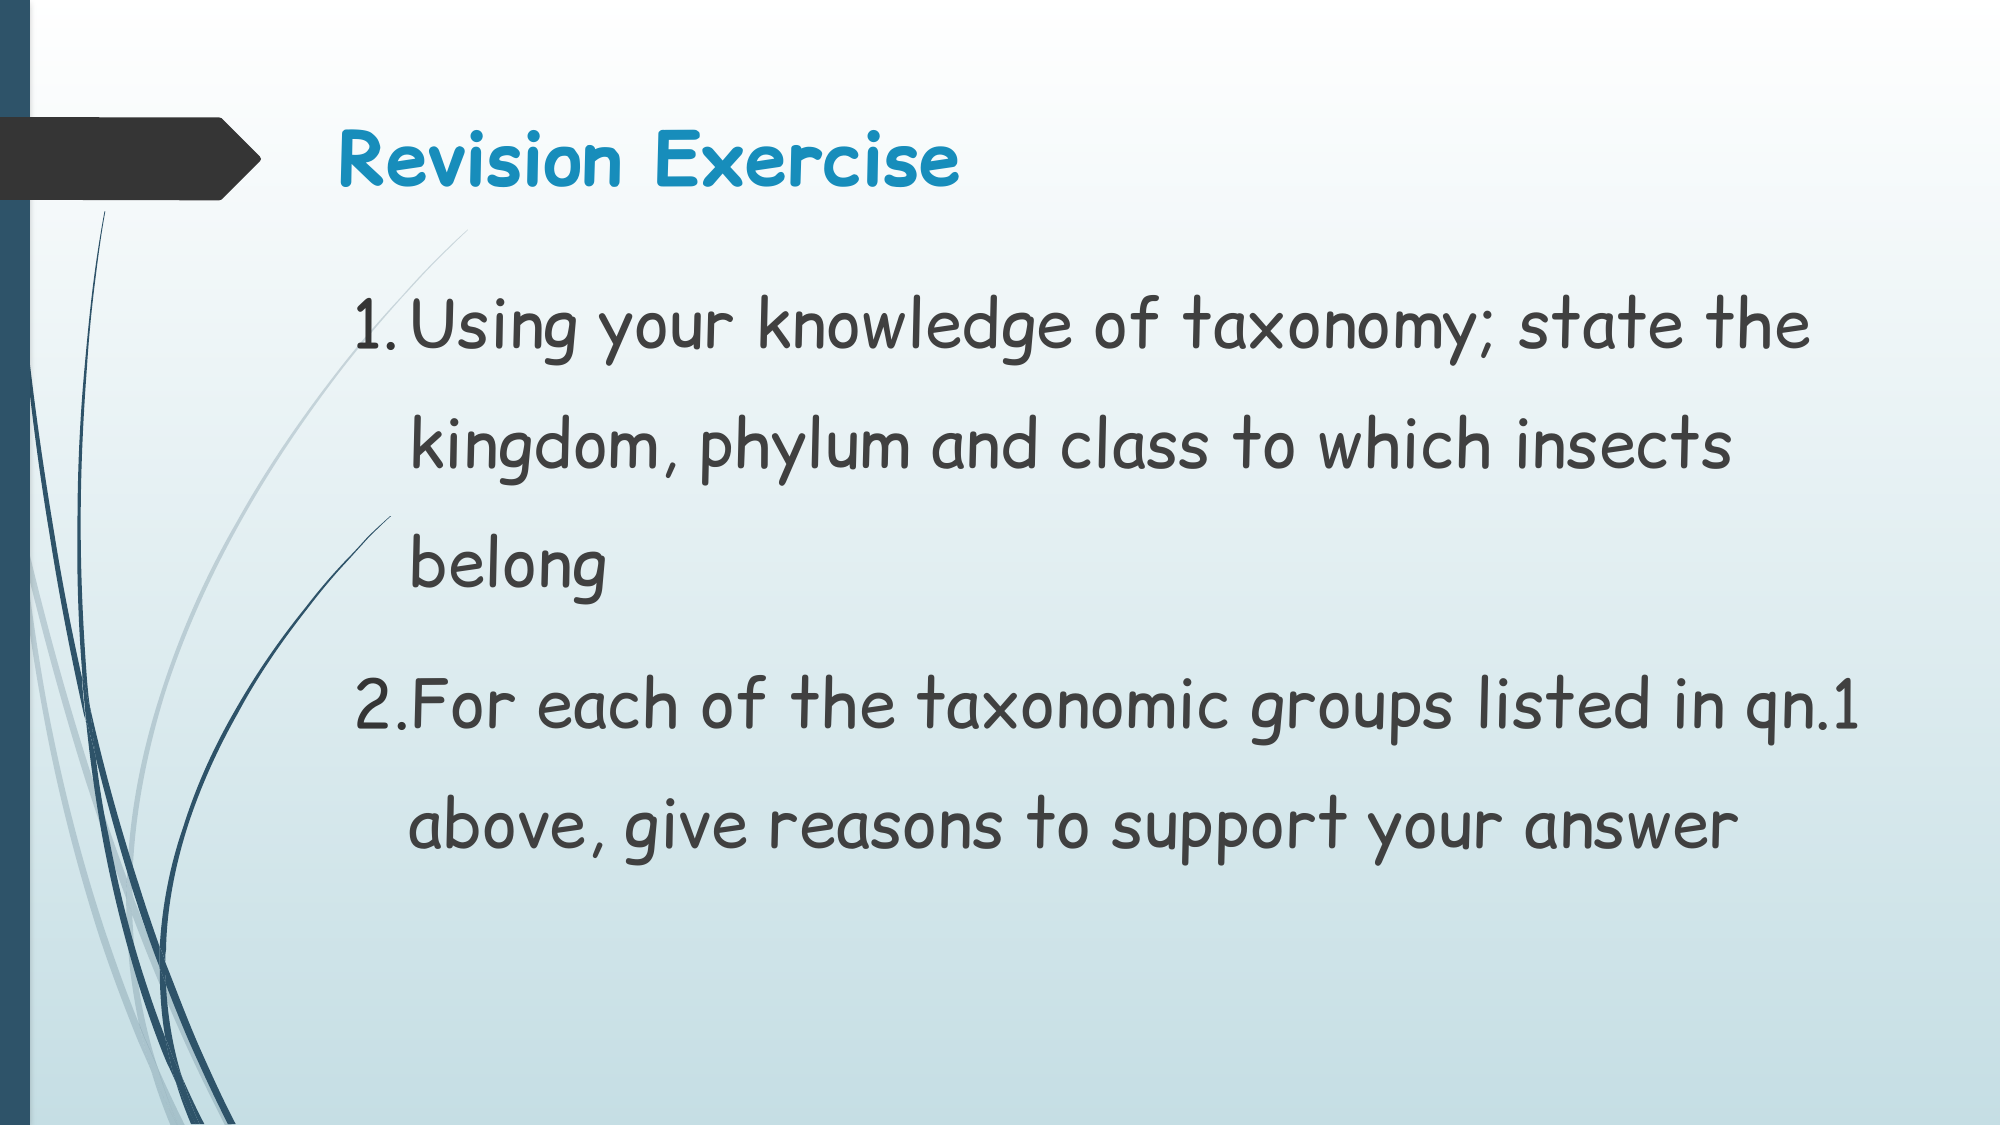

# Revision Exercise
Using your knowledge of taxonomy; state the kingdom, phylum and class to which insects belong
For each of the taxonomic groups listed in qn.1 above, give reasons to support your answer